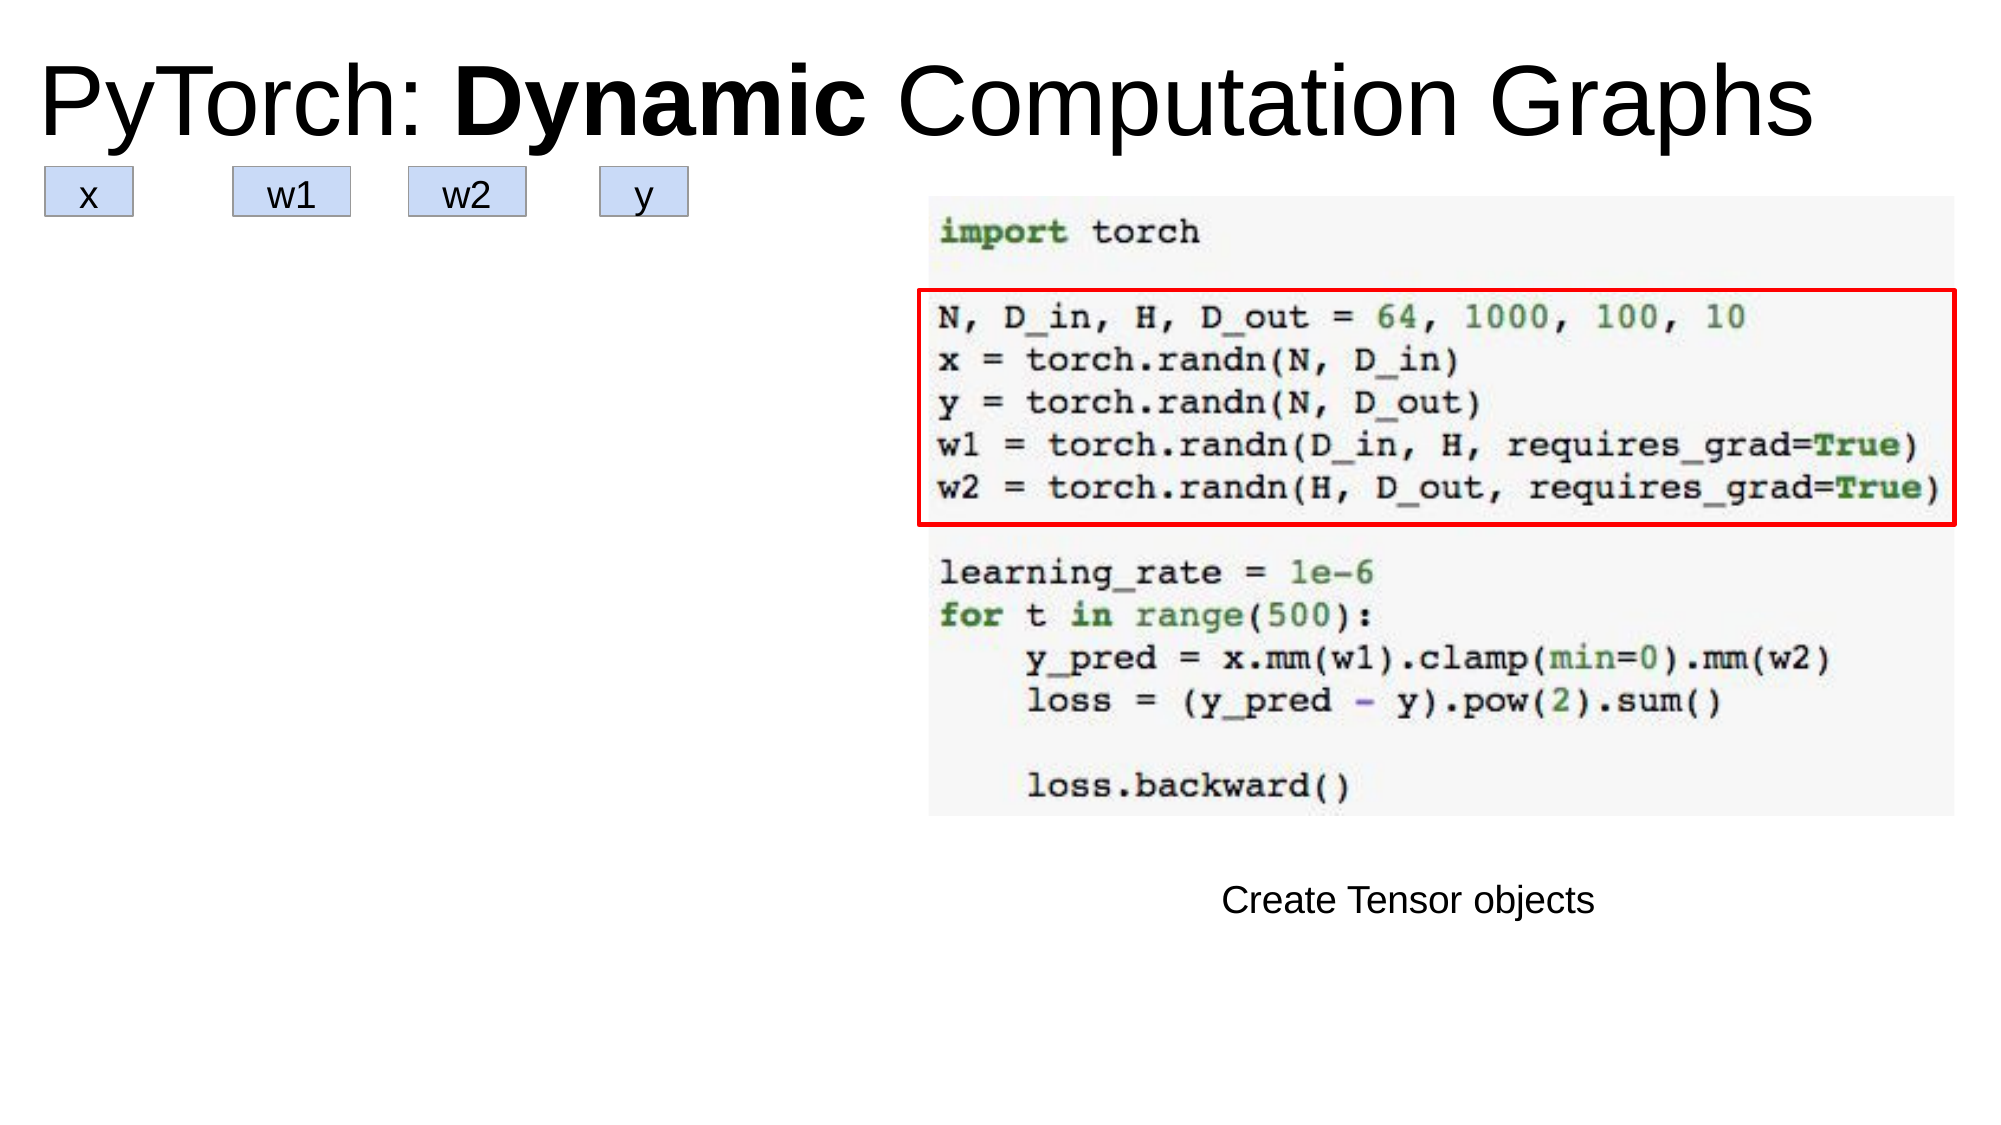

# PyTorch: Dynamic Computation Graphs
x
w1
w2
y

Create Tensor objects
Fei-Fei Li & Justin Johnson & Serena Yeung
11